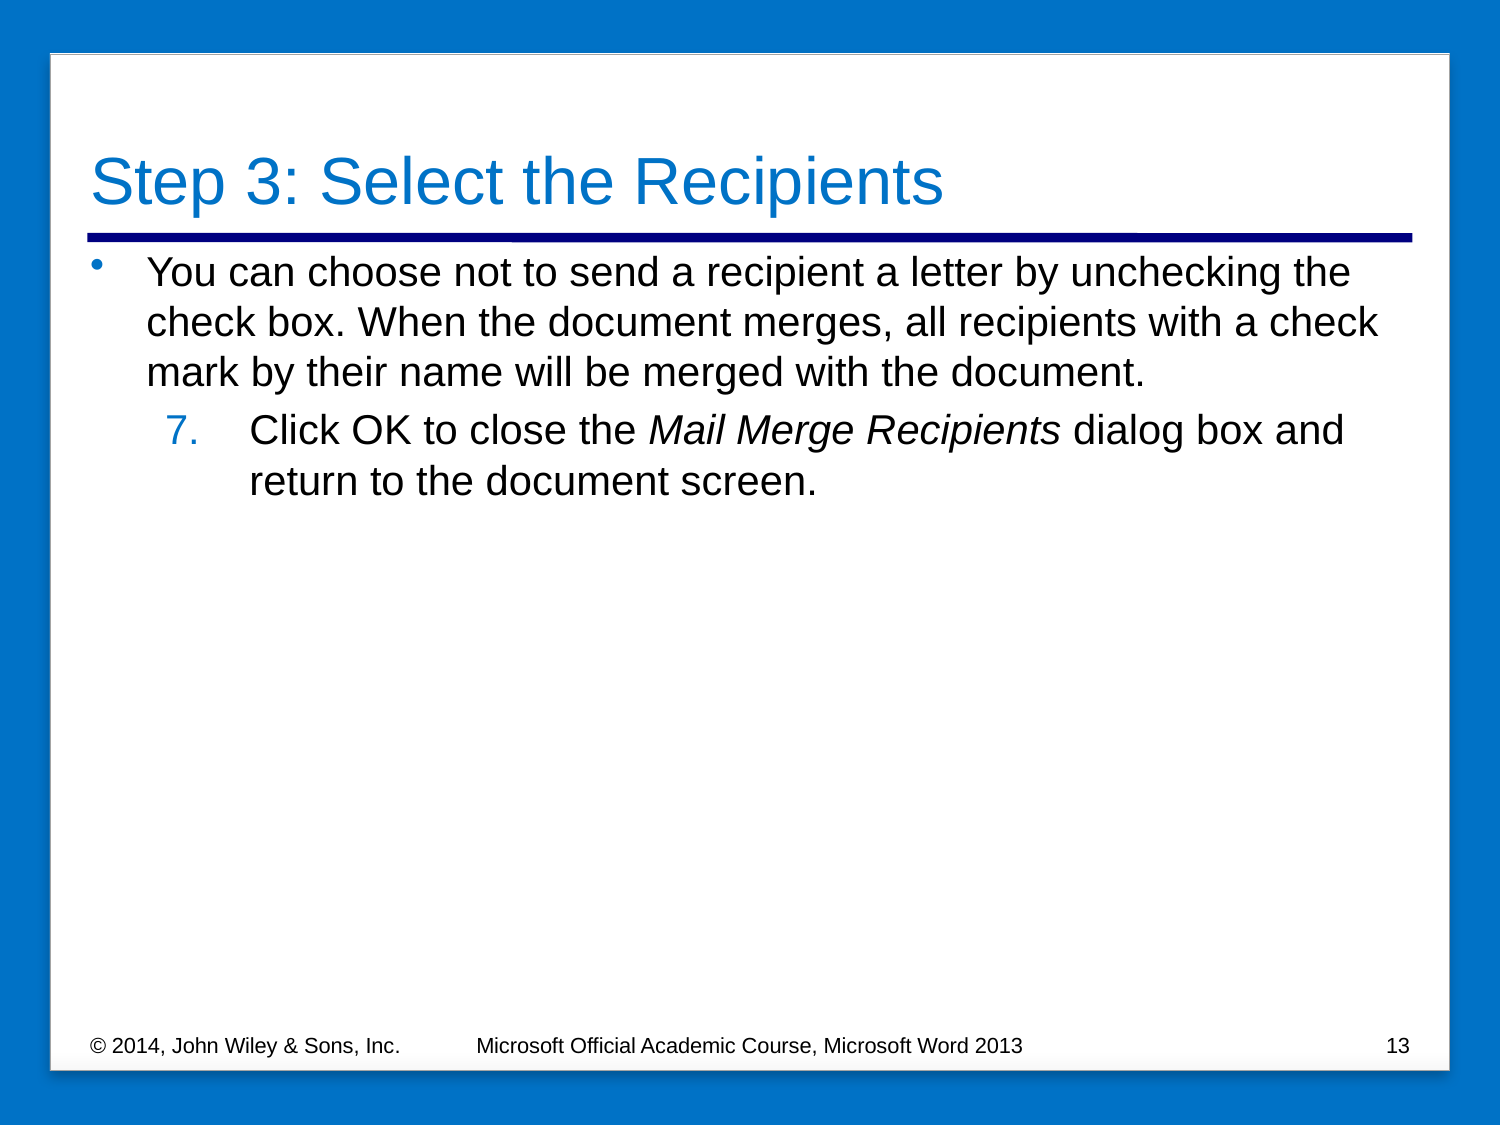

# Step 3: Select the Recipients
You can choose not to send a recipient a letter by unchecking the check box. When the document merges, all recipients with a check mark by their name will be merged with the document.
Click OK to close the Mail Merge Recipients dialog box and return to the document screen.

© 2014, John Wiley & Sons, Inc.
Microsoft Official Academic Course, Microsoft Word 2013
13